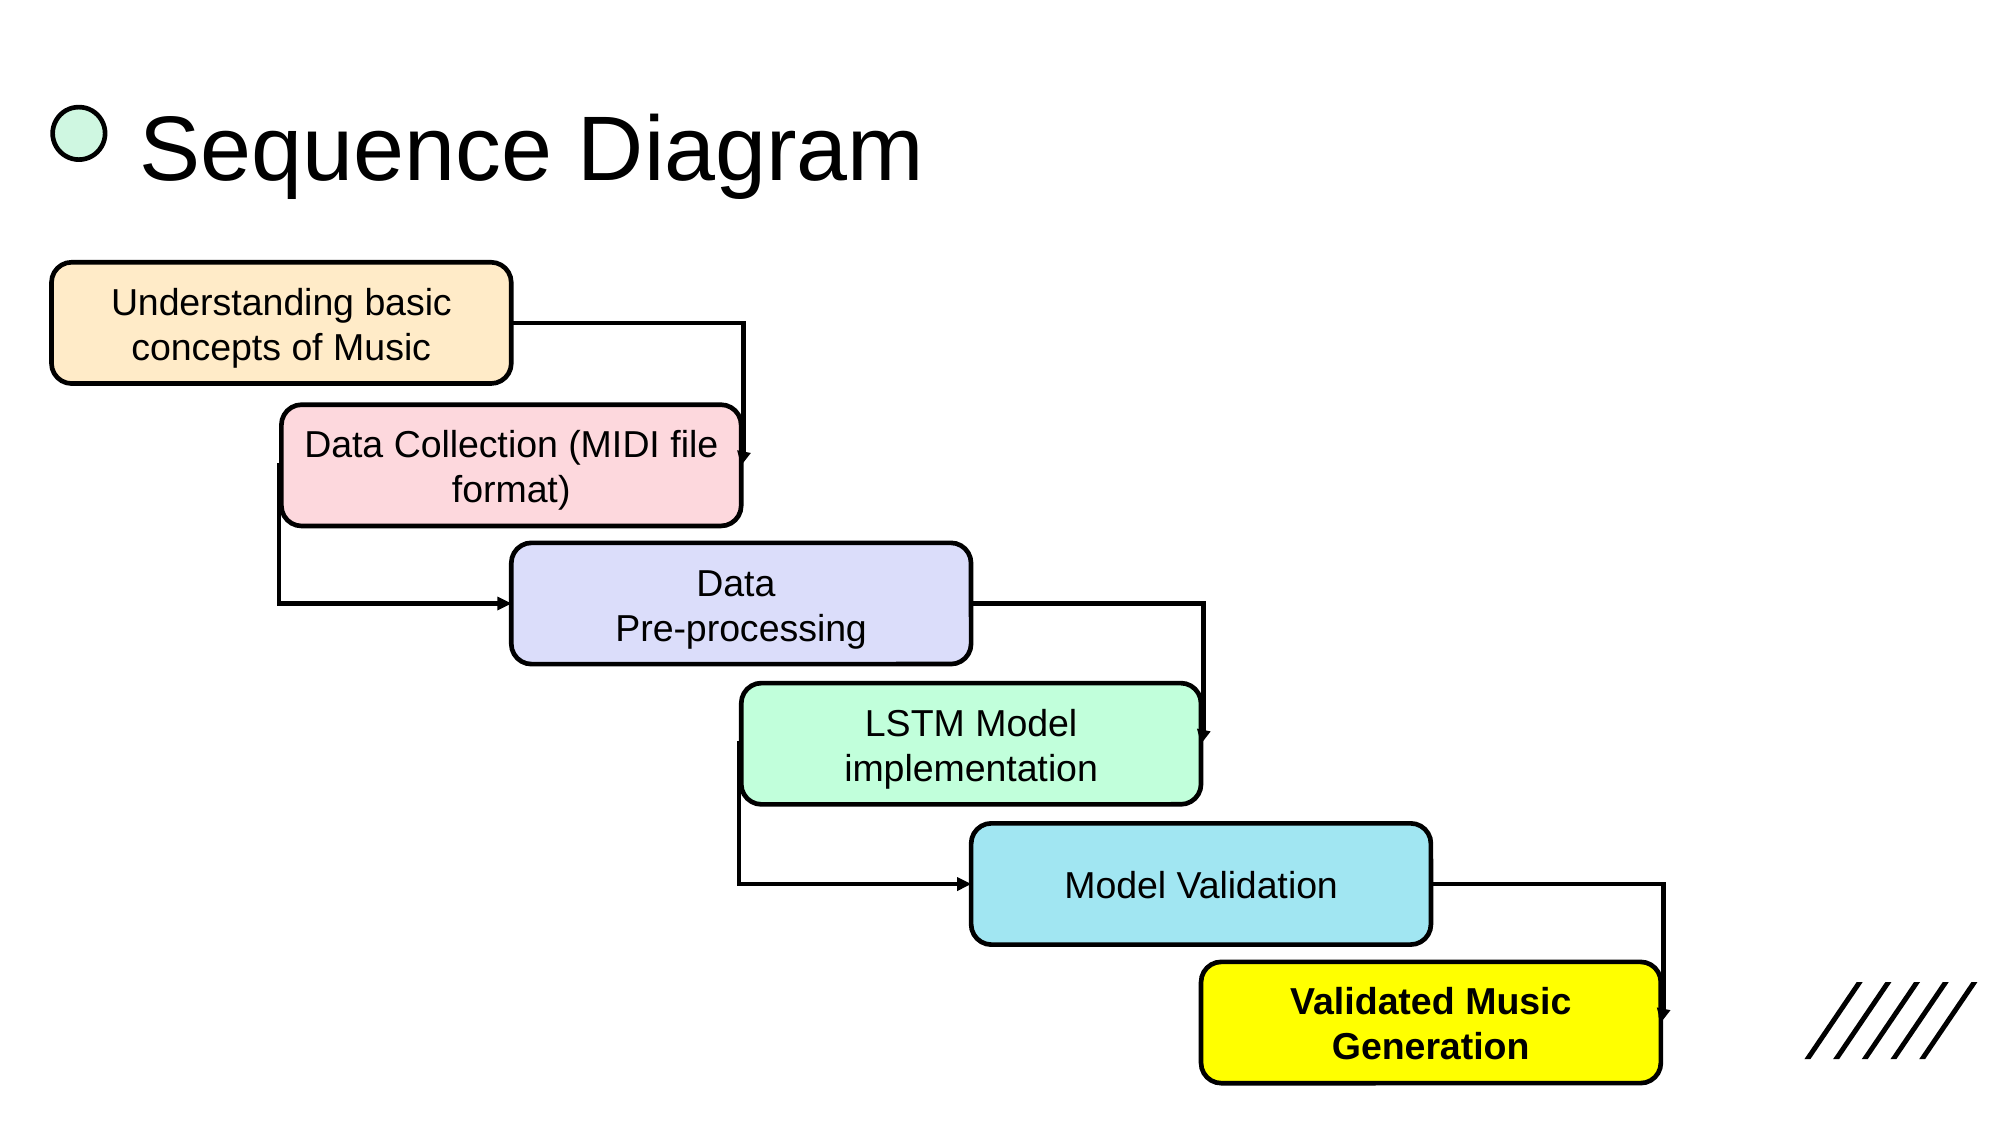

# Sequence Diagram
Understanding basic concepts of Music
Data Collection (MIDI file format)
Data
Pre-processing
LSTM Model implementation
Model Validation
Validated Music Generation